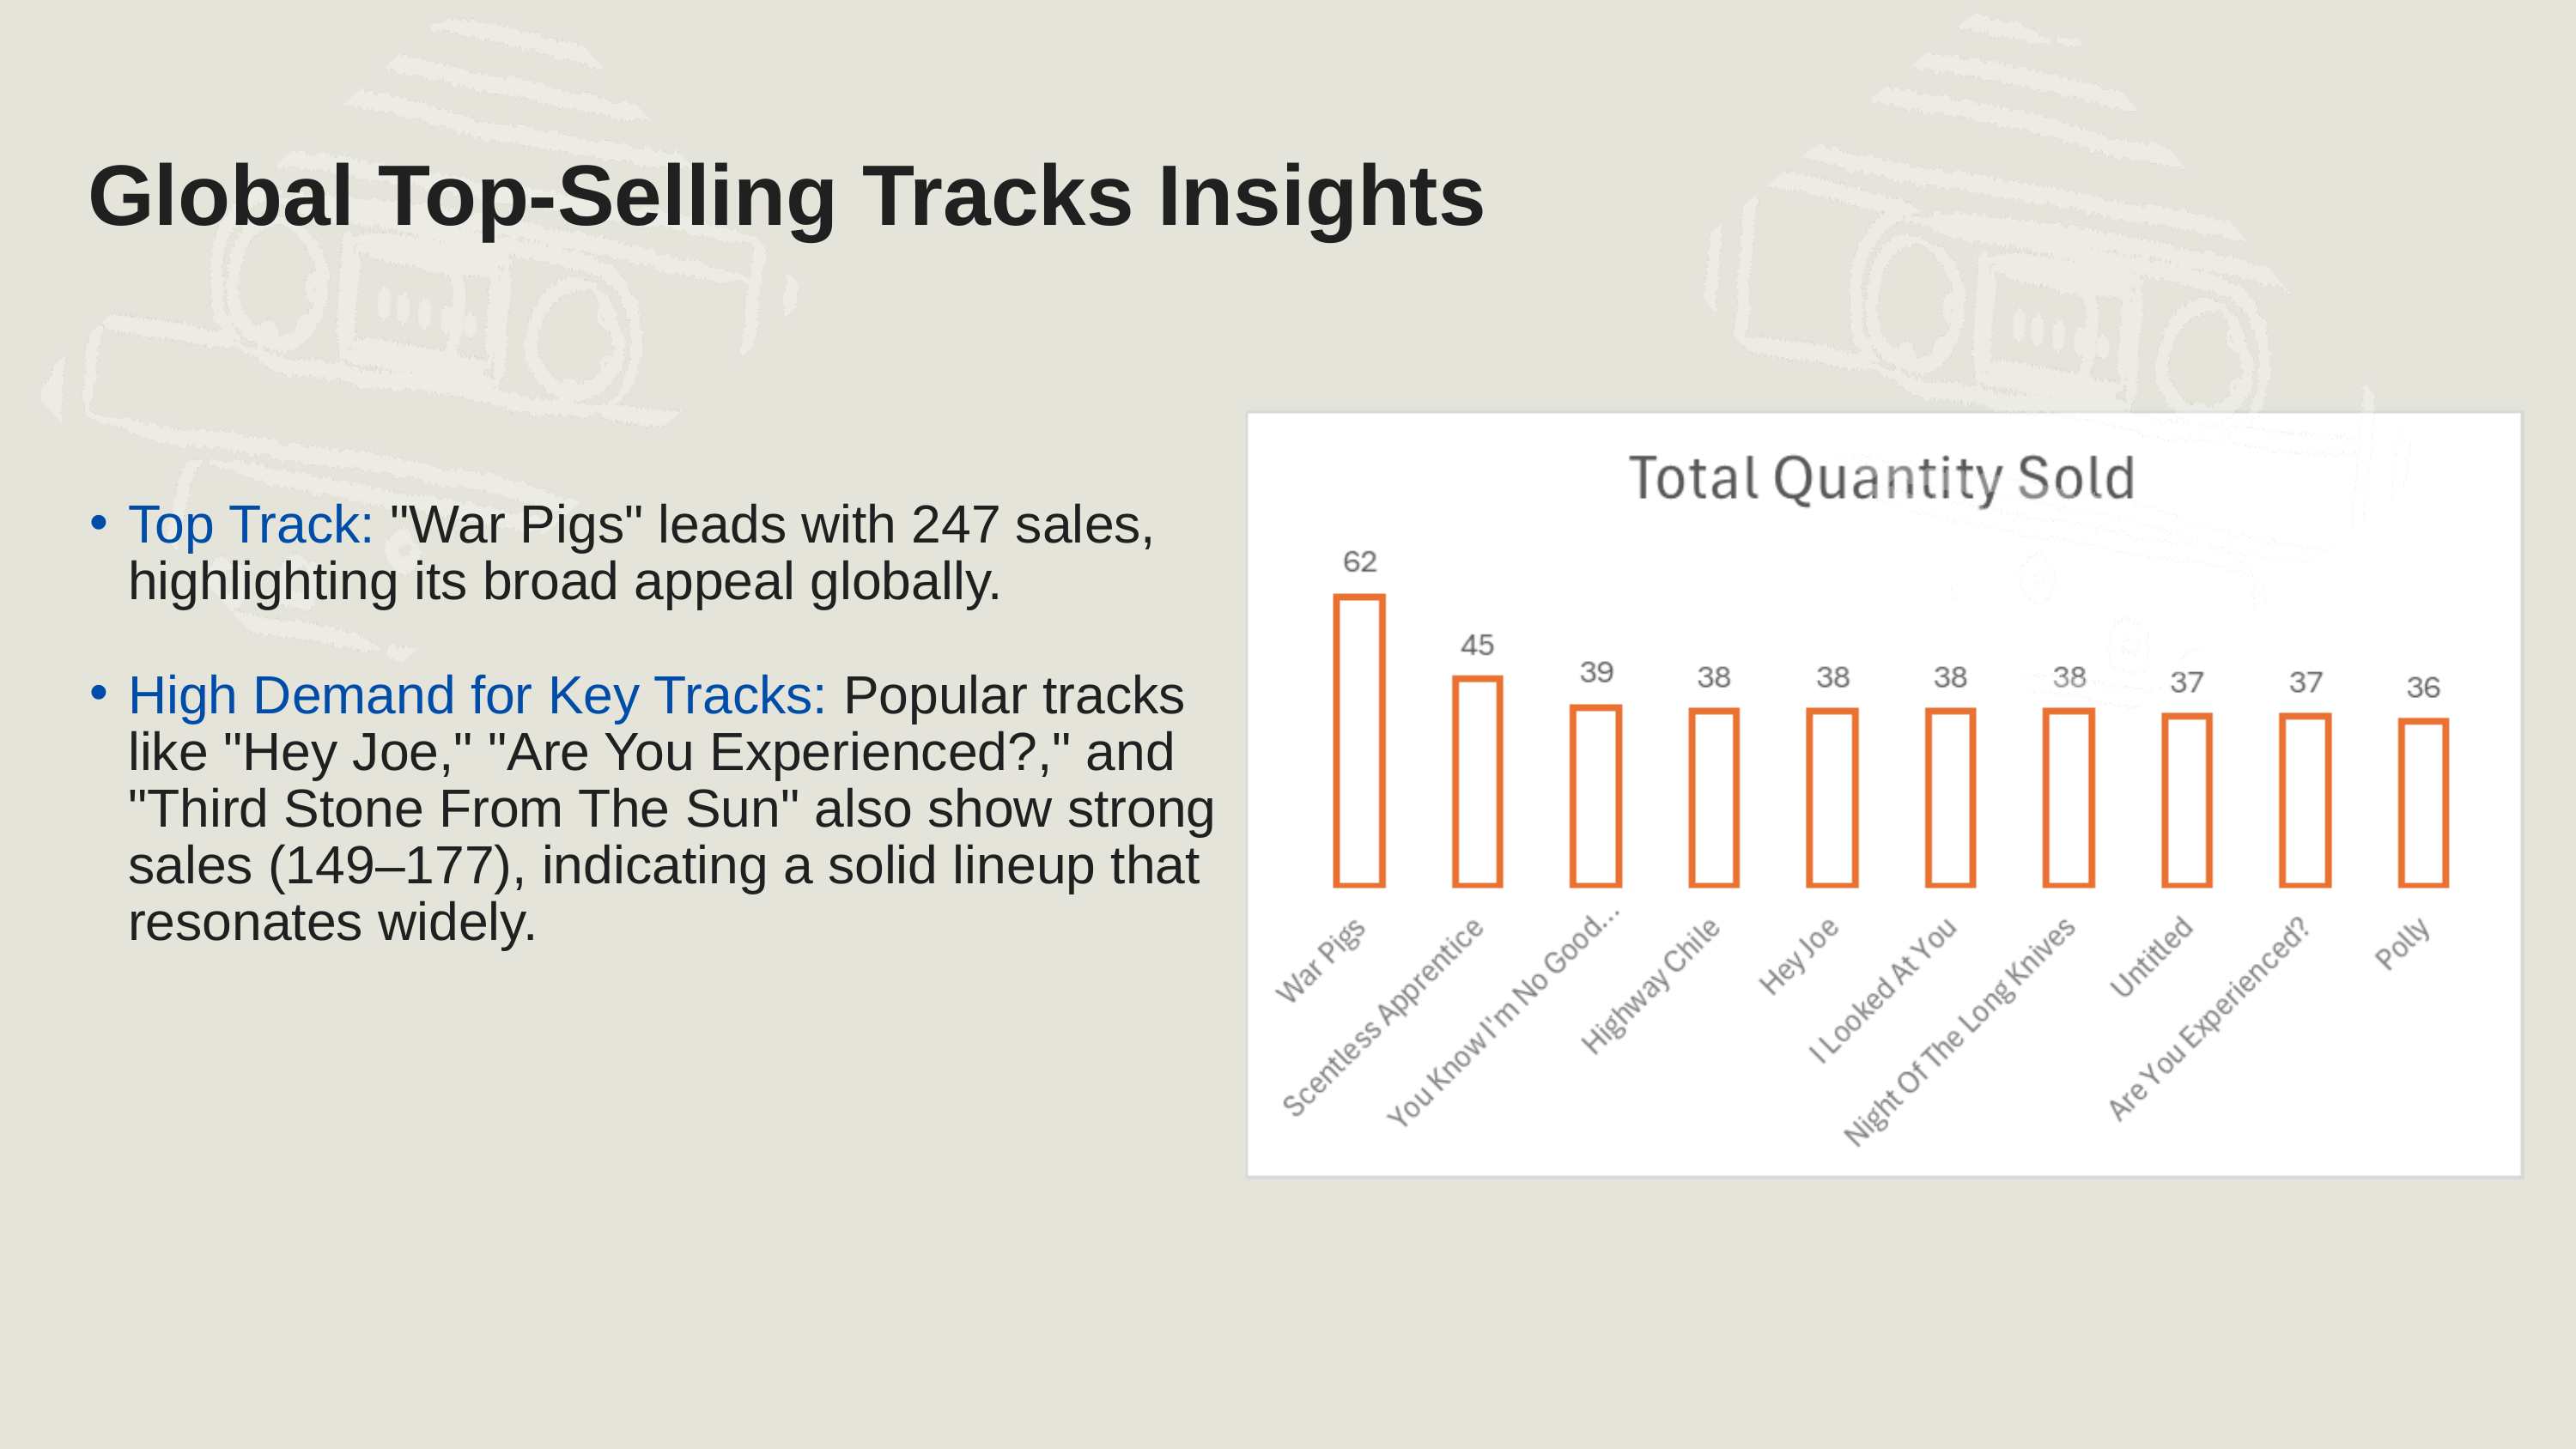

Global Top-Selling Tracks Insights

Top Track: "War Pigs" leads with 247 sales, highlighting its broad appeal globally.

High Demand for Key Tracks: Popular tracks like "Hey Joe," "Are You Experienced?," and "Third Stone From The Sun" also show strong sales (149–177), indicating a solid lineup that resonates widely.